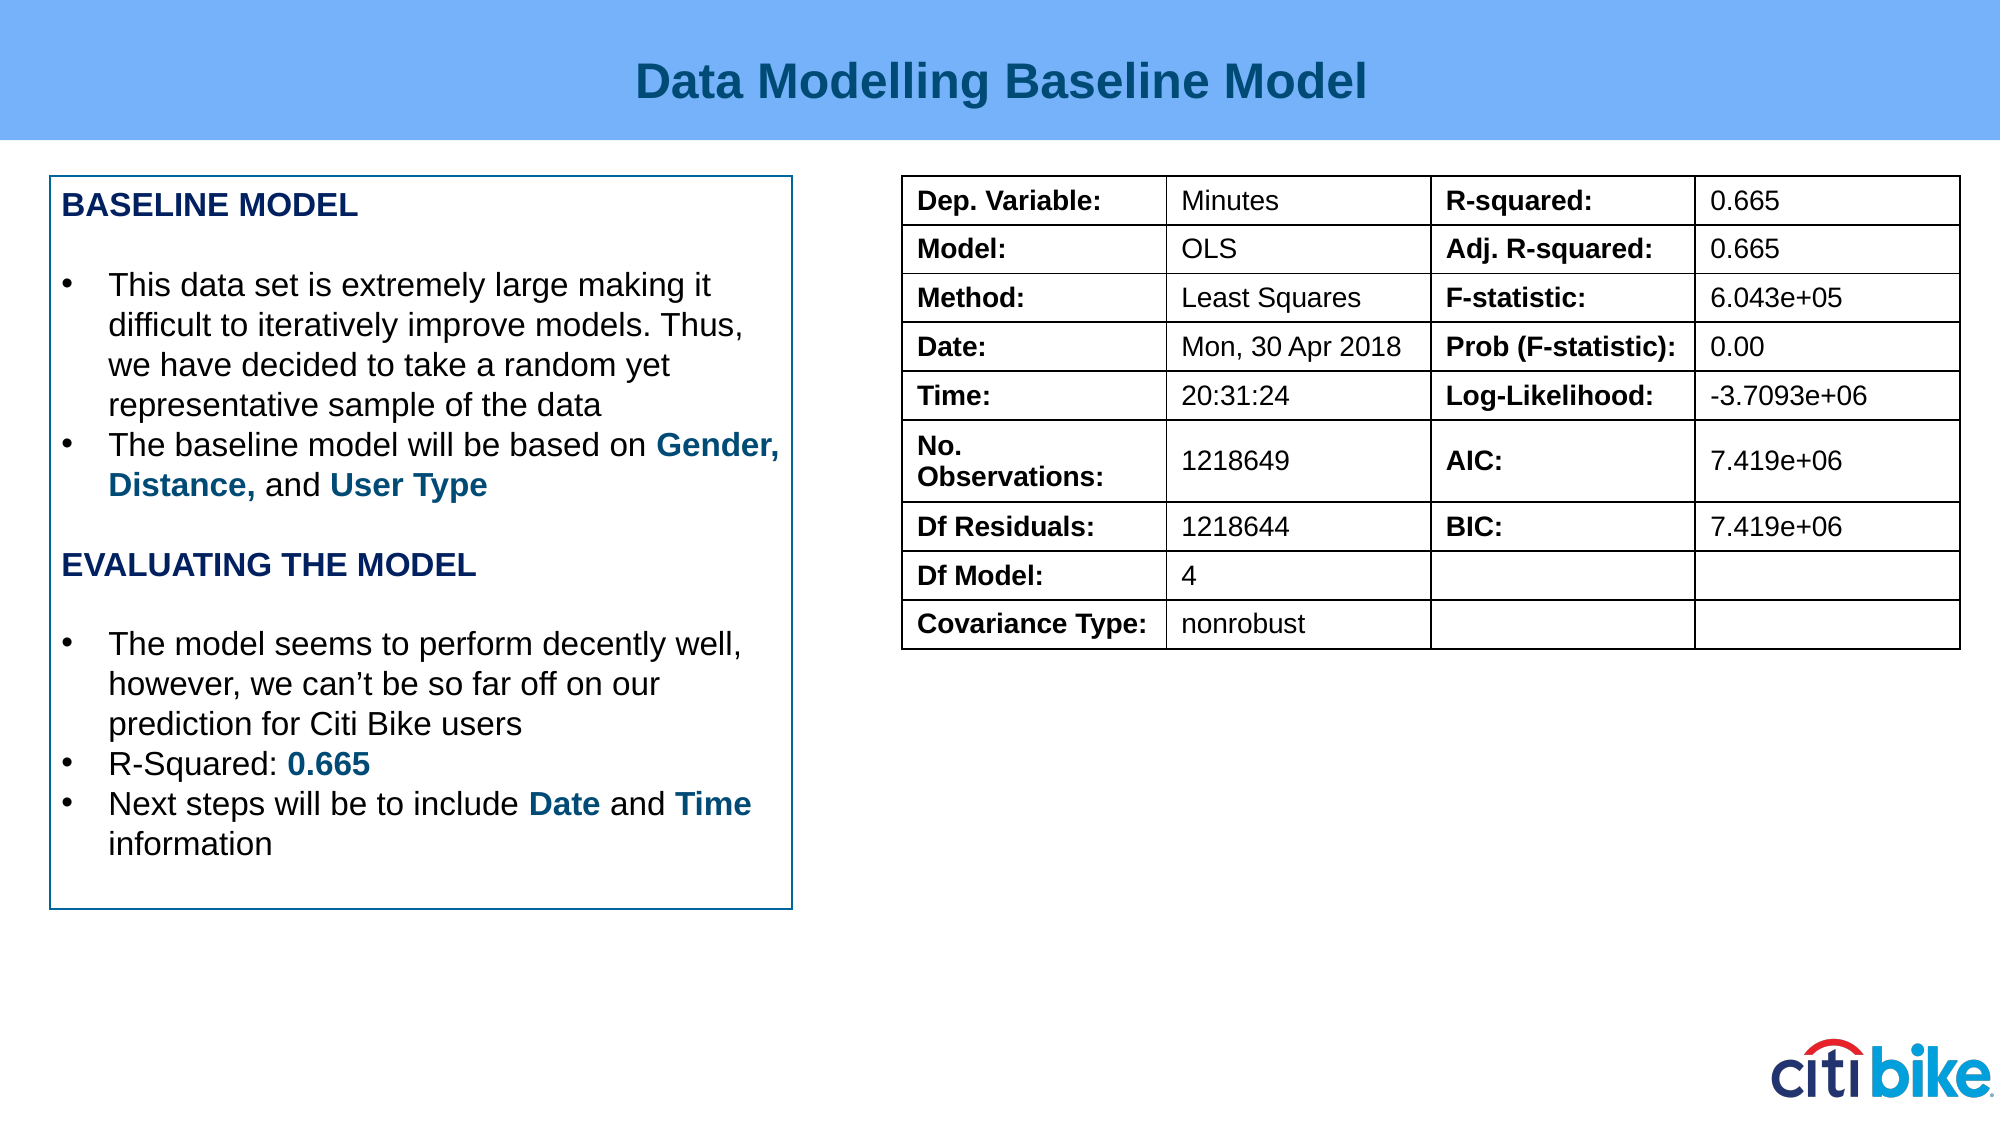

# Data Modelling Baseline Model
BASELINE MODEL

This data set is extremely large making it difficult to iteratively improve models. Thus, we have decided to take a random yet representative sample of the data
The baseline model will be based on Gender, Distance, and User Type

EVALUATING THE MODEL

The model seems to perform decently well, however, we can’t be so far off on our prediction for Citi Bike users
R-Squared: 0.665
Next steps will be to include Date and Time information

| Dep. Variable: | Minutes | R-squared: | 0.665 |
| --- | --- | --- | --- |
| Model: | OLS | Adj. R-squared: | 0.665 |
| Method: | Least Squares | F-statistic: | 6.043e+05 |
| Date: | Mon, 30 Apr 2018 | Prob (F-statistic): | 0.00 |
| Time: | 20:31:24 | Log-Likelihood: | -3.7093e+06 |
| No. Observations: | 1218649 | AIC: | 7.419e+06 |
| Df Residuals: | 1218644 | BIC: | 7.419e+06 |
| Df Model: | 4 |  |  |
| Covariance Type: | nonrobust |  |  |